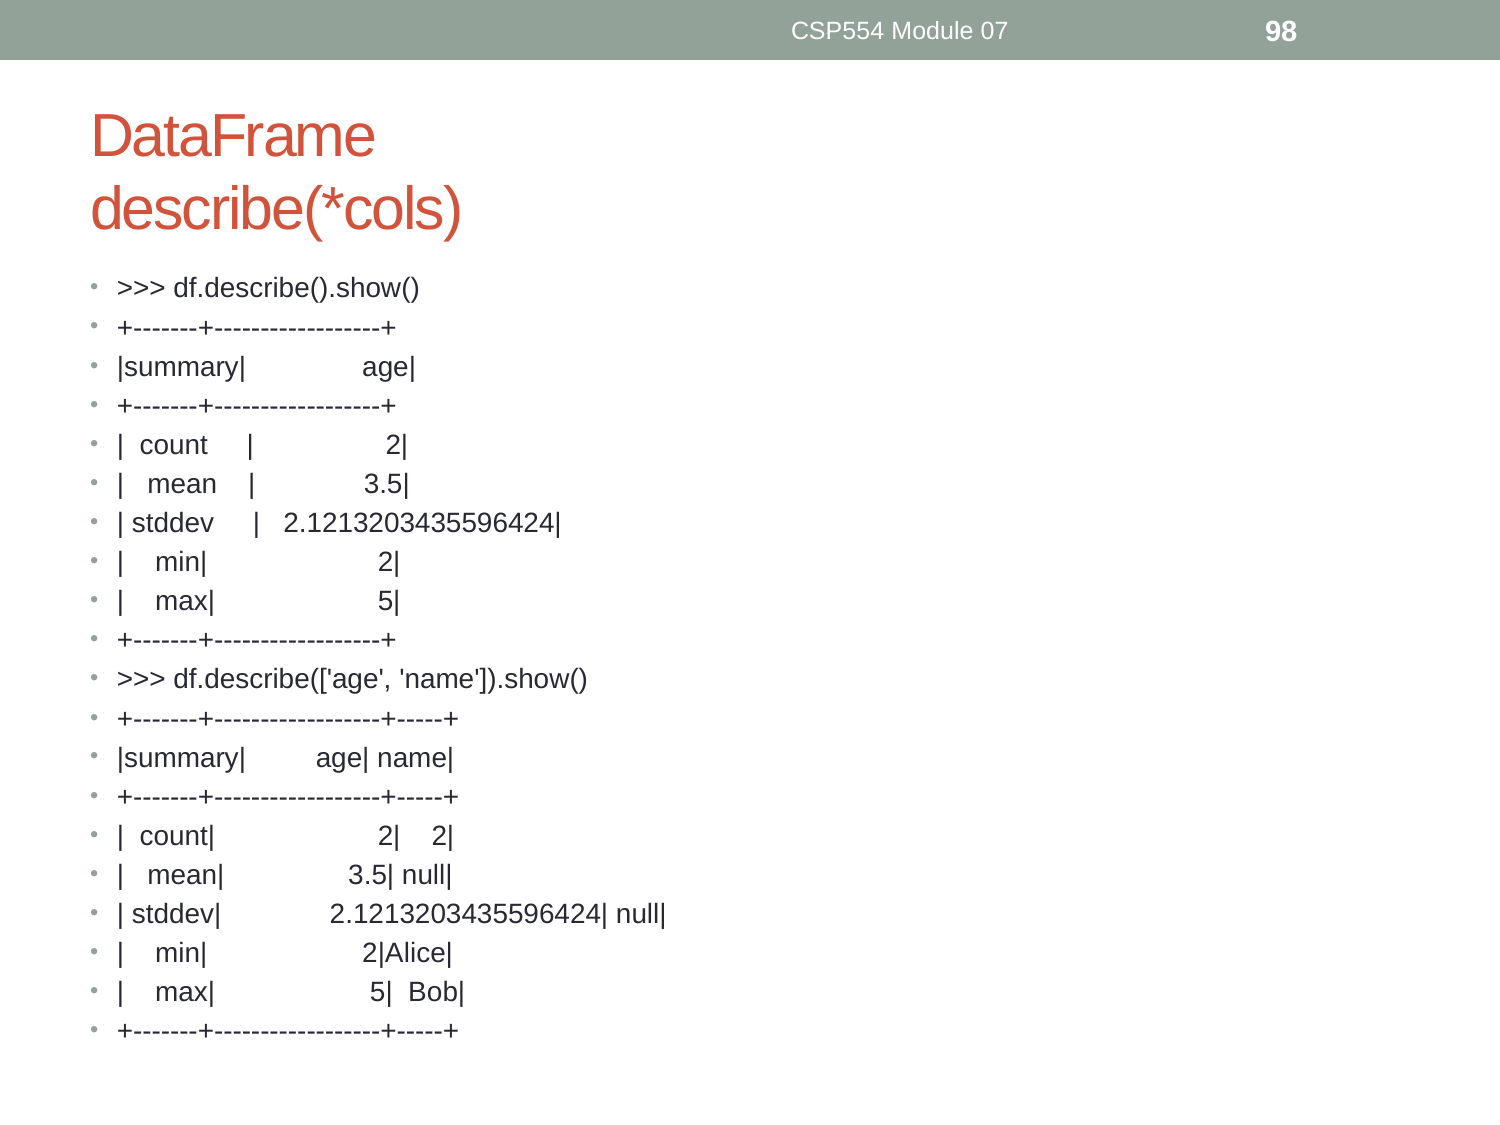

CSP554 Module 07
98
# DataFrame describe(*cols)
>>> df.describe().show()
+-------+------------------+
|summary|               age|
+-------+------------------+
|  count     |                 2|
|   mean    |              3.5|
| stddev     |   2.1213203435596424|
|    min|                      2|
|    max|                     5|
+-------+------------------+
>>> df.describe(['age', 'name']).show()
+-------+------------------+-----+
|summary|         age| name|
+-------+------------------+-----+
|  count|                     2|    2|
|   mean|                3.5| null|
| stddev|              2.1213203435596424| null|
|    min|                    2|Alice|
|    max|                    5|  Bob|
+-------+------------------+-----+